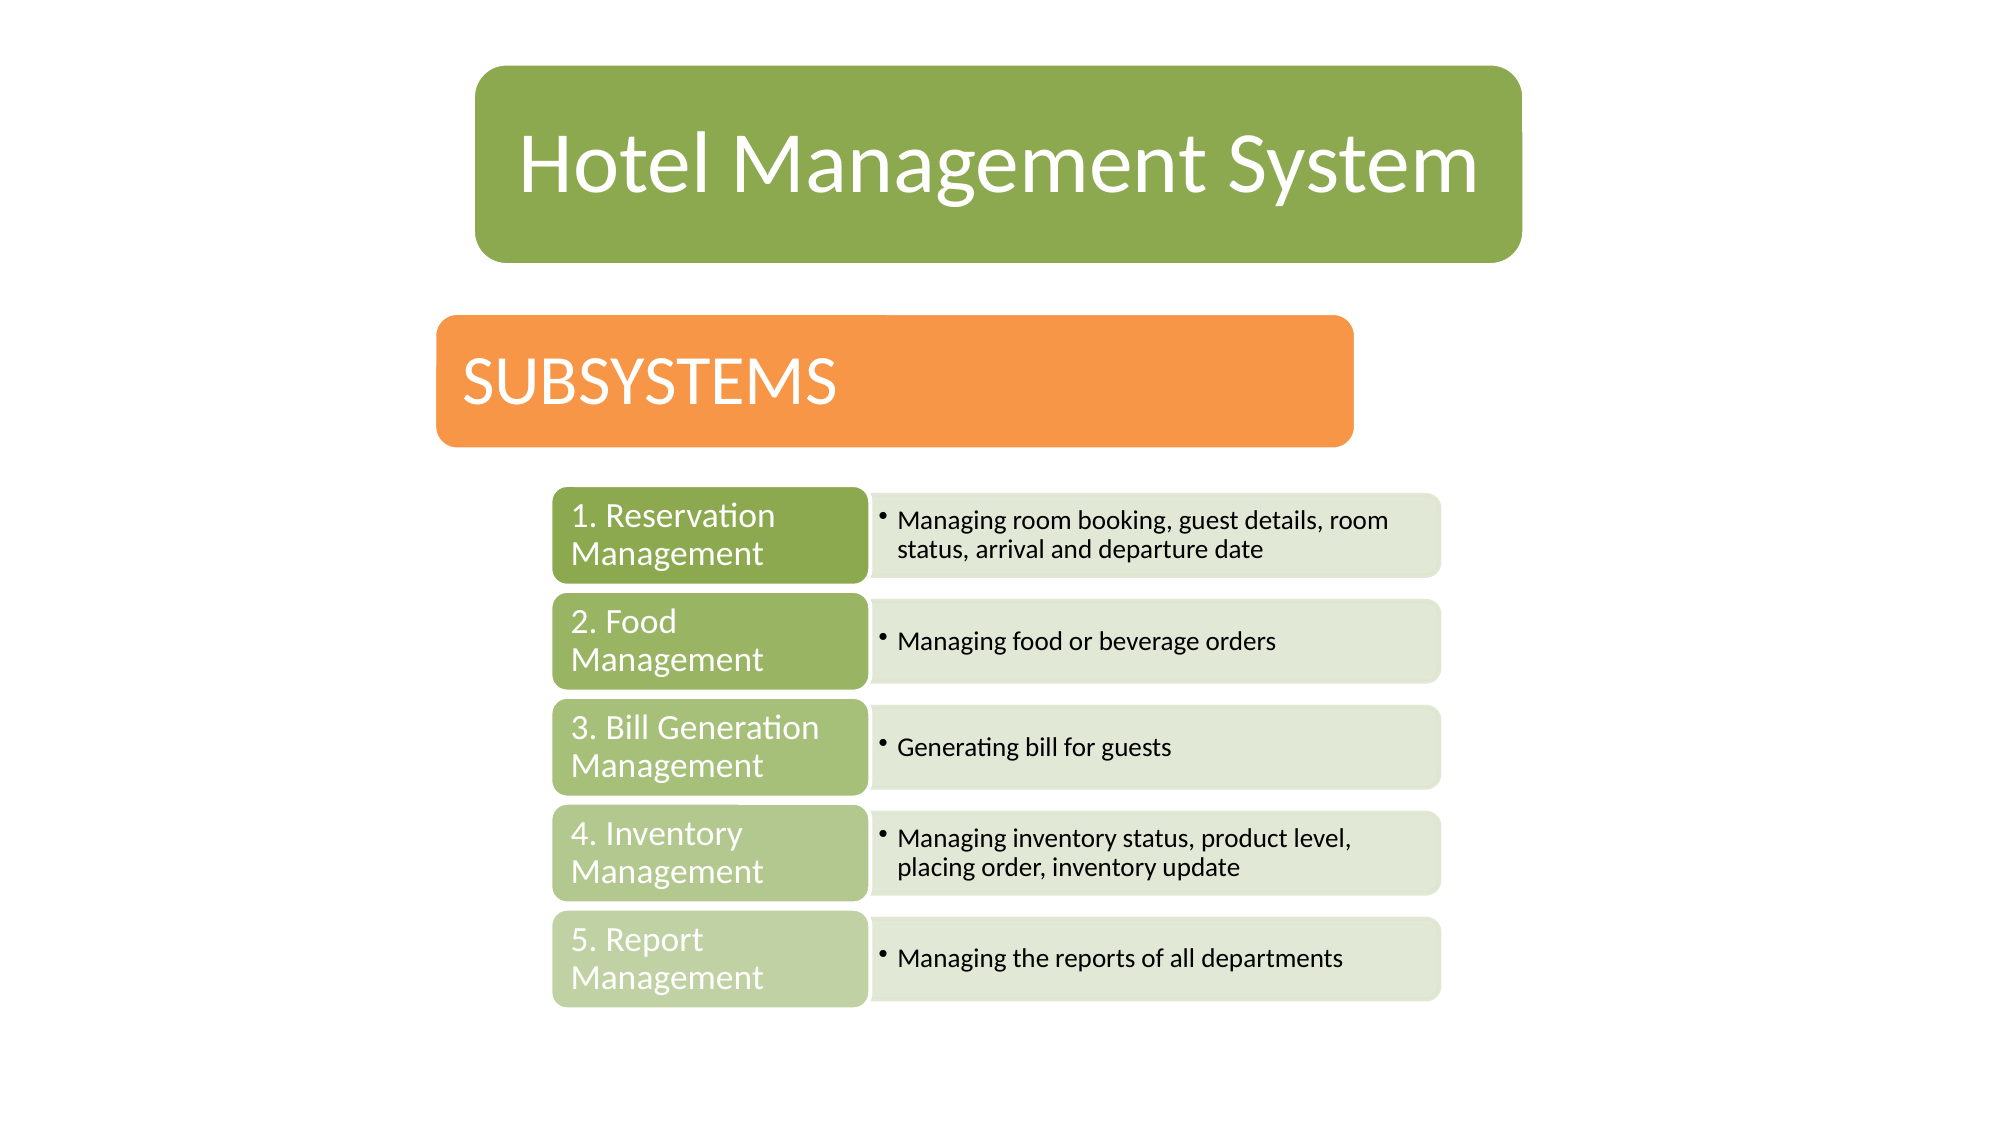

Hotel Management System

SUBSYSTEMS
Managing room booking, guest details, room status, arrival and departure date
1. Reservation Management
Managing food or beverage orders
2. Food Management
Generating bill for guests
3. Bill Generation Management
Managing inventory status, product level, placing order, inventory update
4. Inventory Management
Managing the reports of all departments
5. Report Management